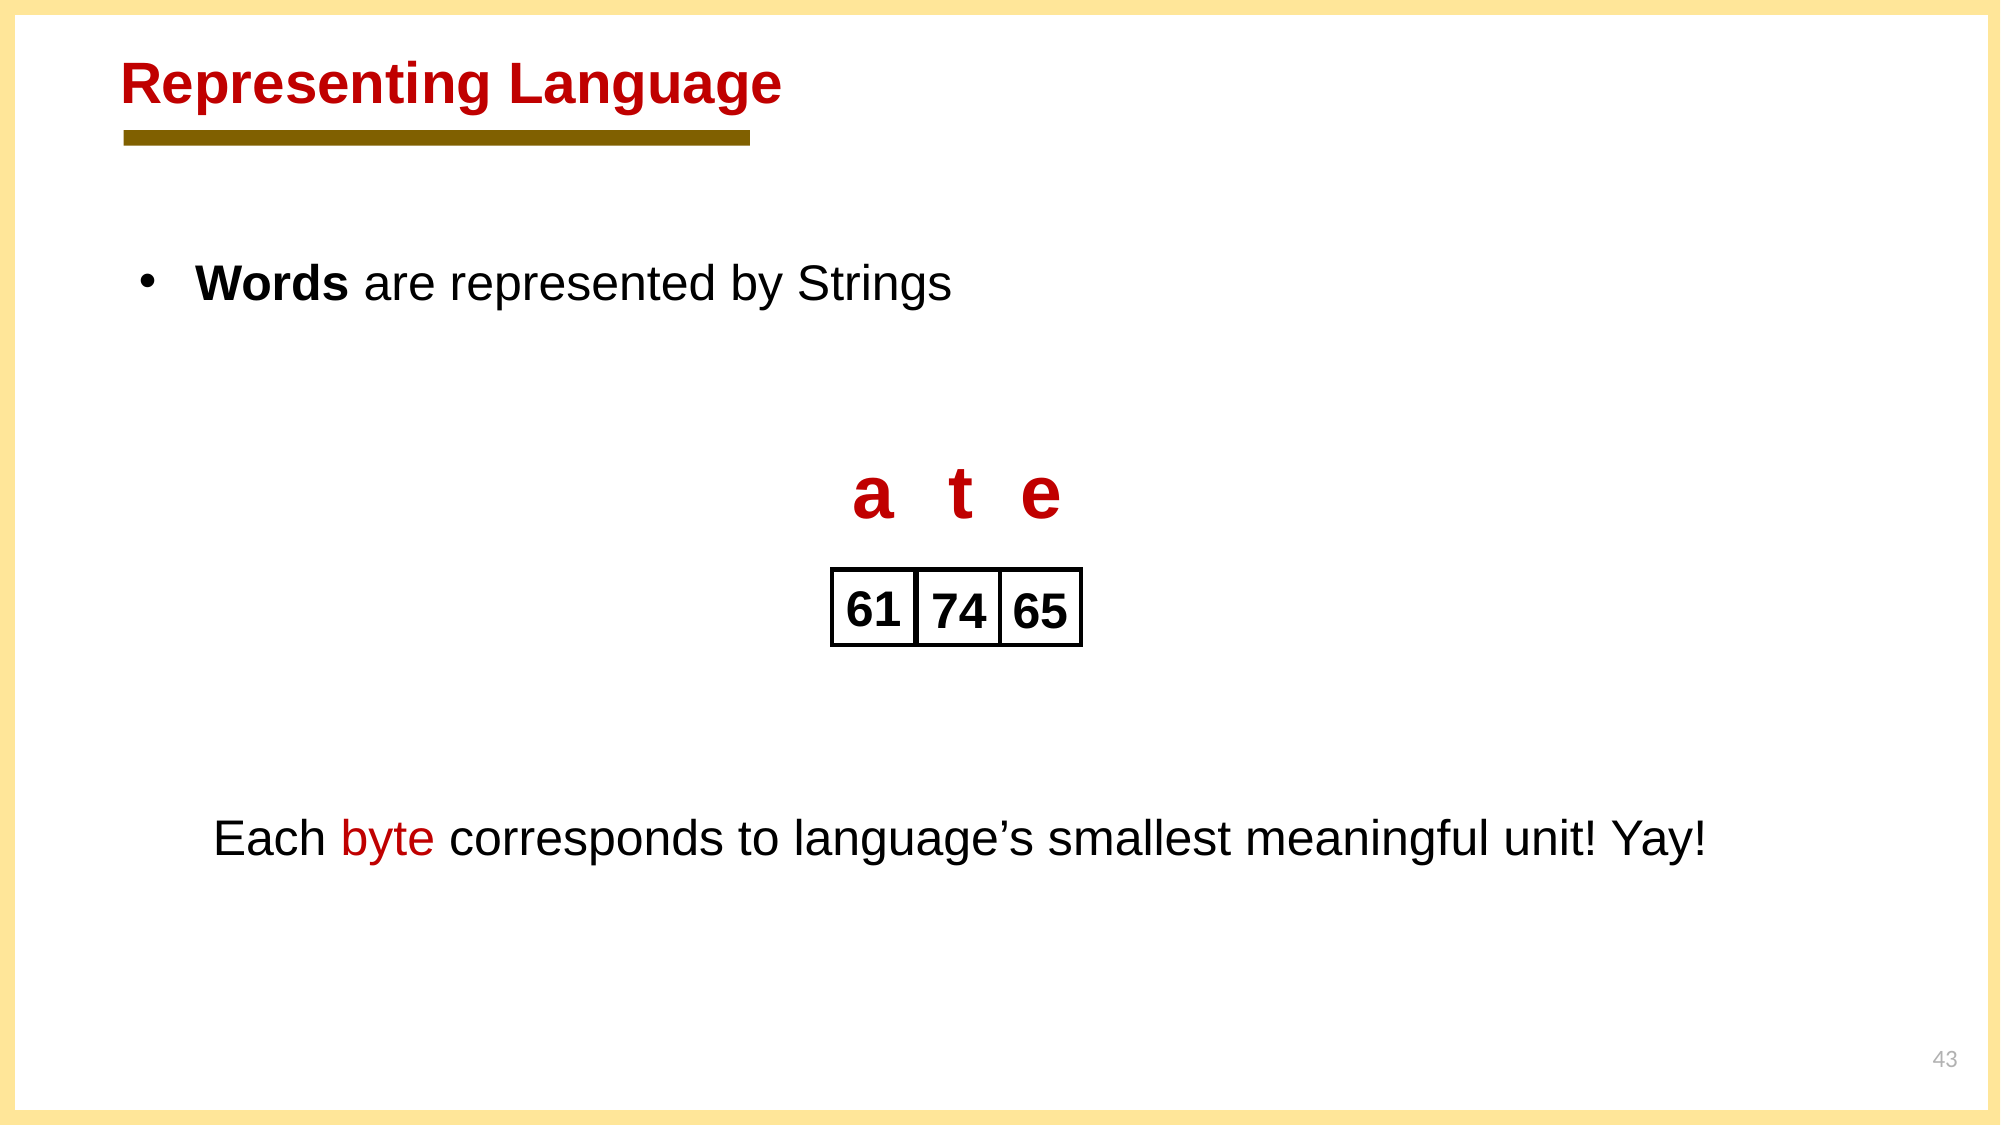

# Representing Language

Words are represented by Strings
t
e
a

61
65
74
Each byte corresponds to language’s smallest meaningful unit! Yay!
43